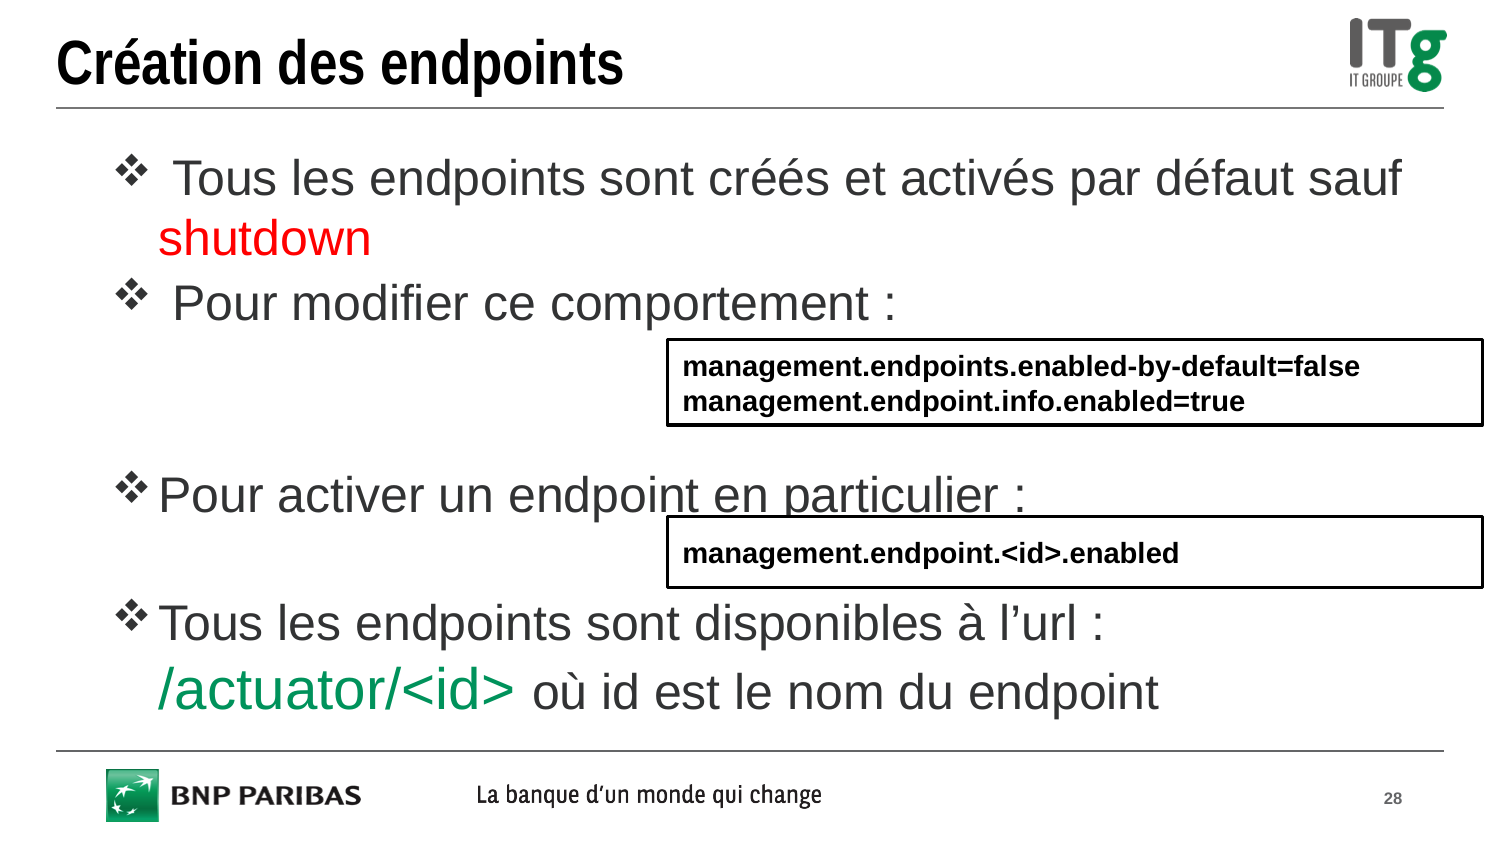

# Création des endpoints
 Tous les endpoints sont créés et activés par défaut sauf shutdown
 Pour modifier ce comportement :

Pour activer un endpoint en particulier :

Tous les endpoints sont disponibles à l’url : /actuator/<id> où id est le nom du endpoint

management.endpoints.enabled-by-default=false
management.endpoint.info.enabled=true
management.endpoint.<id>.enabled
28